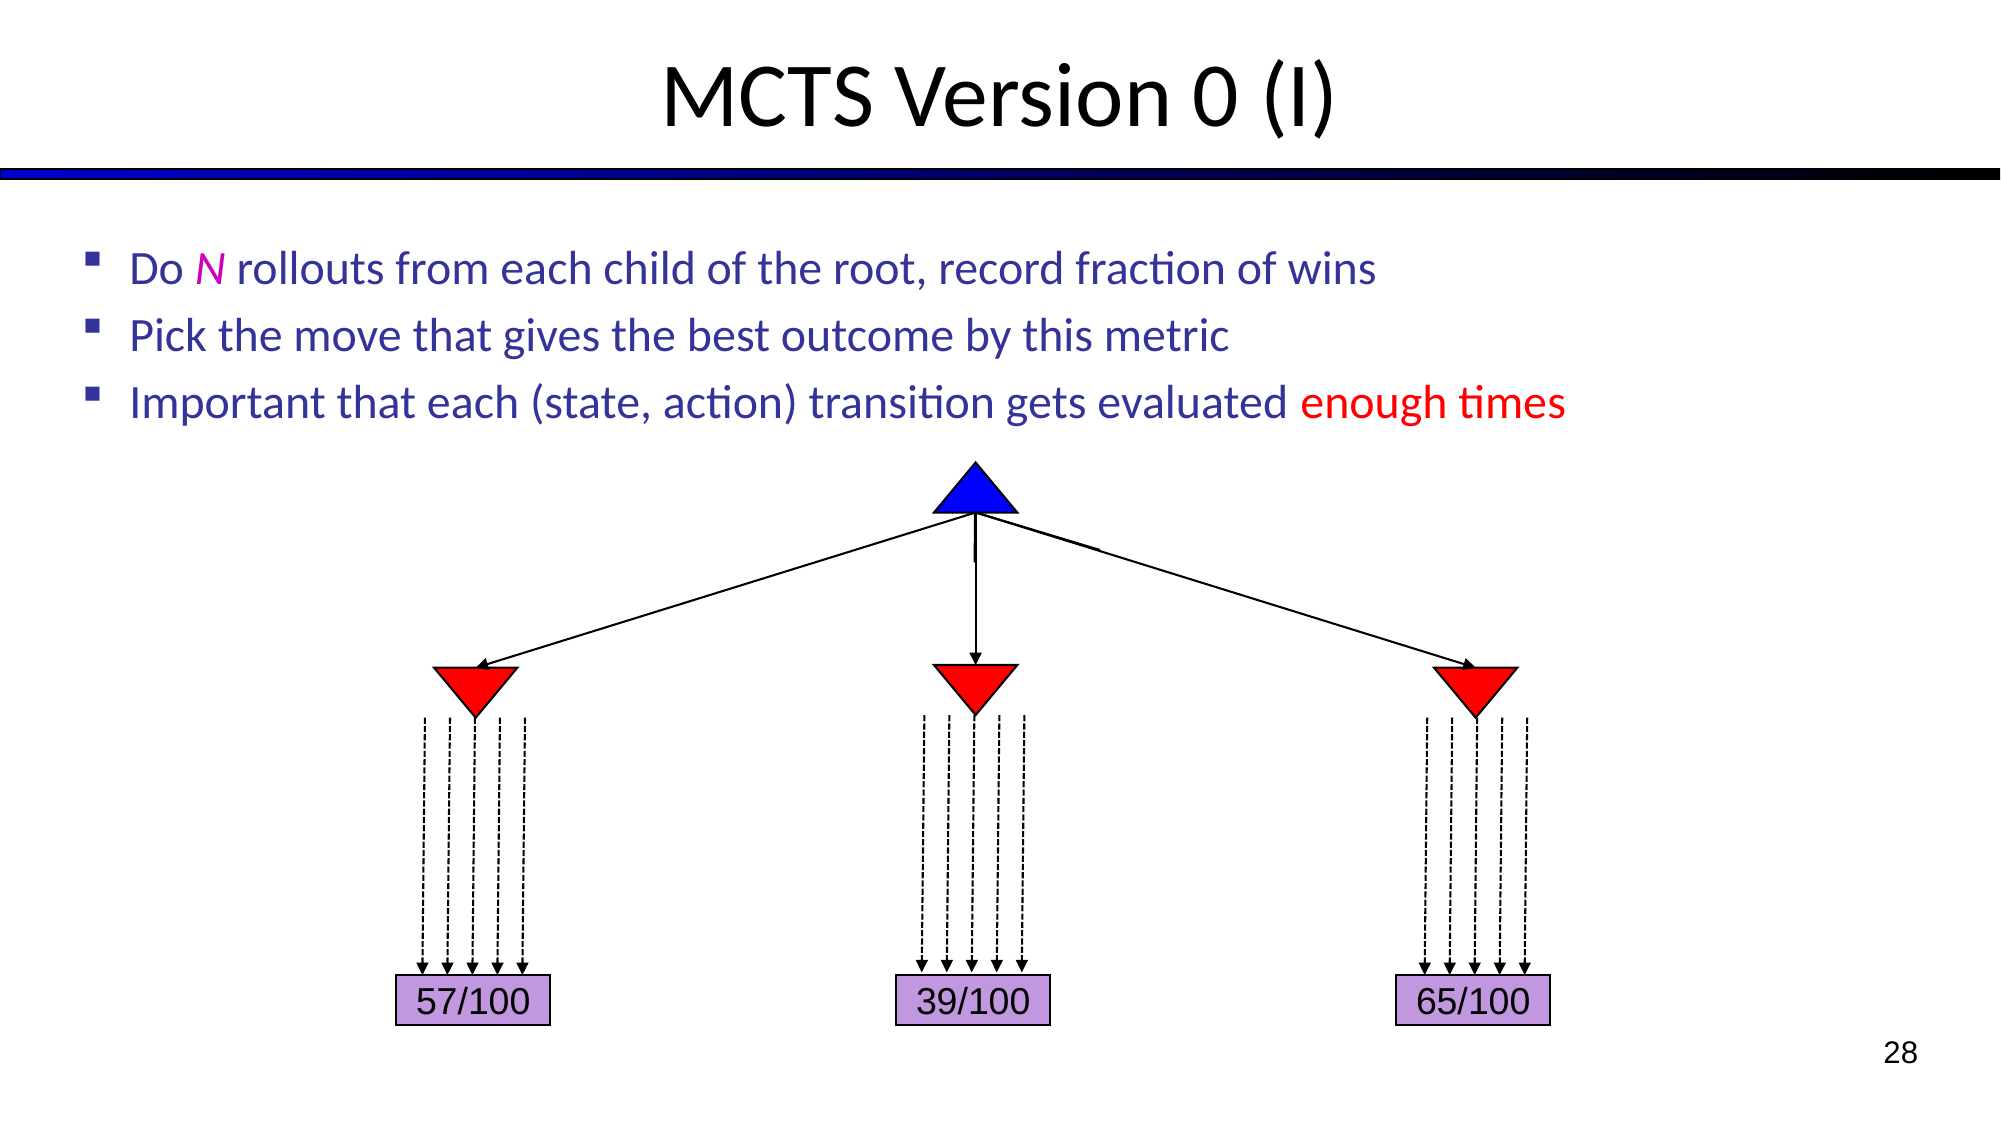

# MCTS Version 0 (I)
Do N rollouts from each child of the root, record fraction of wins
Pick the move that gives the best outcome by this metric
Important that each (state, action) transition gets evaluated enough times

57/100
39/100
65/100
28